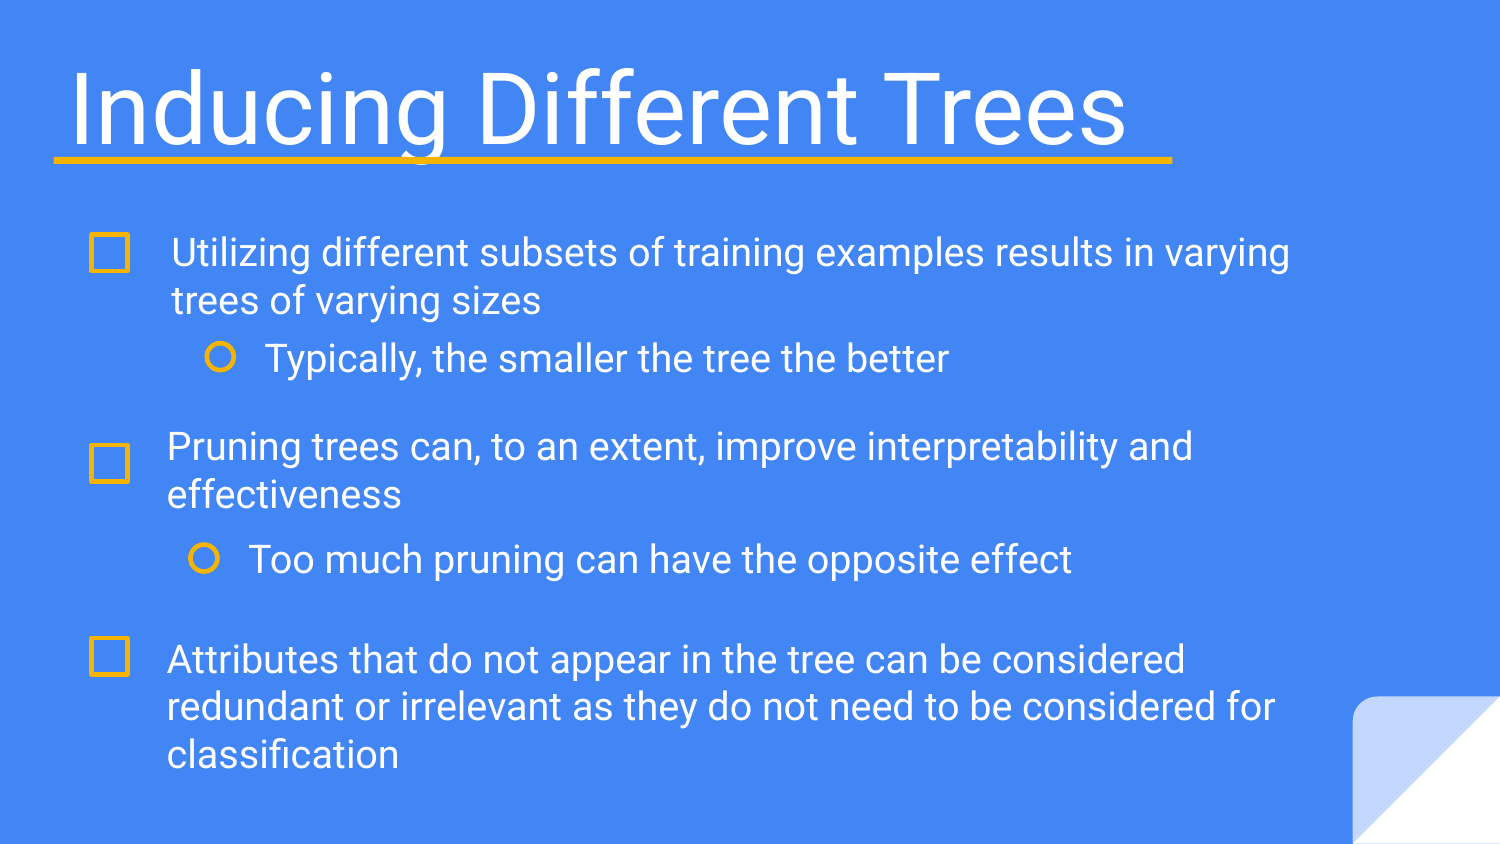

# Inducing Different Trees

Utilizing different subsets of training examples results in varying trees of varying sizes

Typically, the smaller the tree the better

Pruning trees can, to an extent, improve interpretability and effectiveness

Too much pruning can have the opposite effect

Attributes that do not appear in the tree can be considered redundant or irrelevant as they do not need to be considered for classification